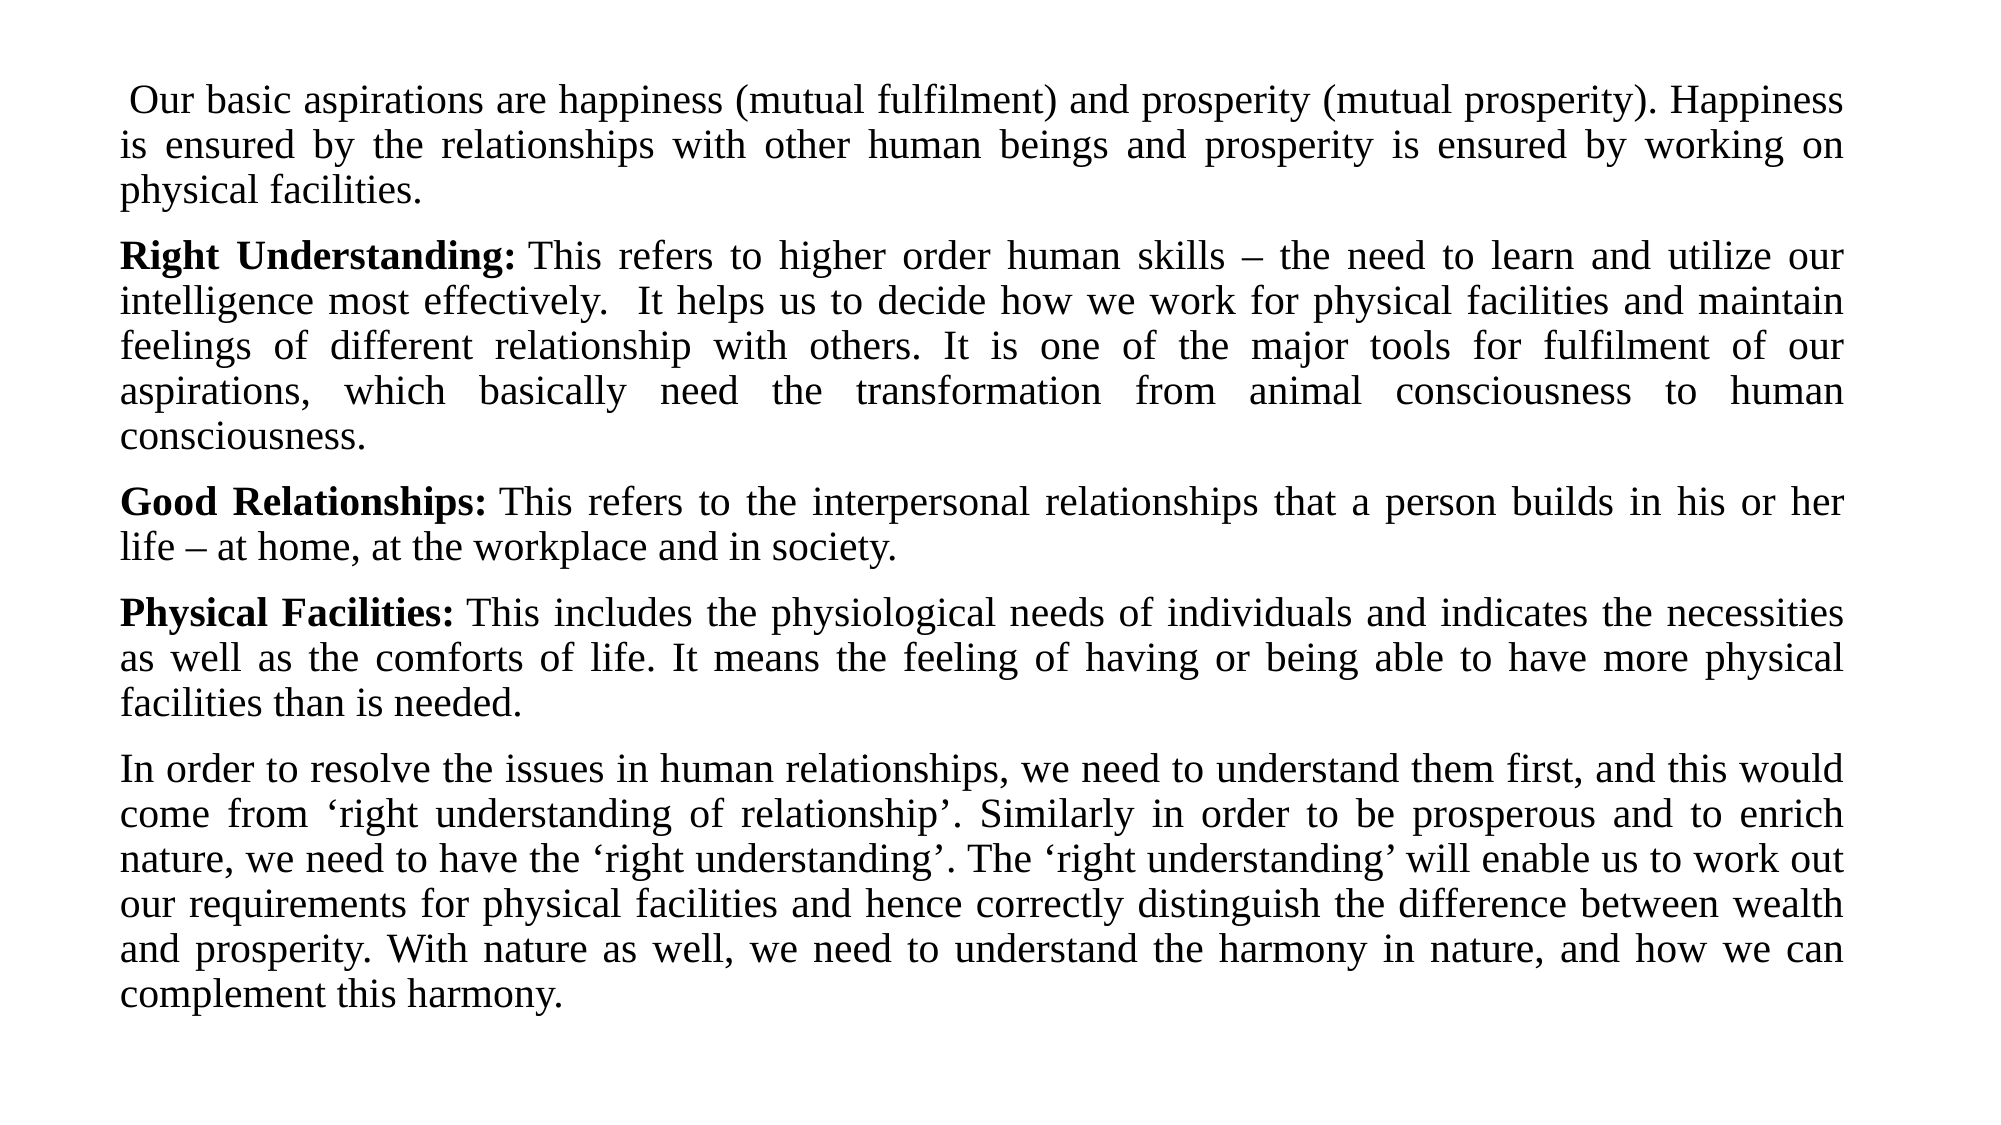

Our basic aspirations are happiness (mutual fulfilment) and prosperity (mutual prosperity). Happiness is ensured by the relationships with other human beings and prosperity is ensured by working on physical facilities.
Right Understanding: This refers to higher order human skills – the need to learn and utilize our intelligence most effectively.  It helps us to decide how we work for physical facilities and maintain feelings of different relationship with others. It is one of the major tools for fulfilment of our aspirations, which basically need the transformation from animal consciousness to human consciousness.
Good Relationships: This refers to the interpersonal relationships that a person builds in his or her life – at home, at the workplace and in society.
Physical Facilities: This includes the physiological needs of individuals and indicates the necessities as well as the comforts of life. It means the feeling of having or being able to have more physical facilities than is needed.
In order to resolve the issues in human relationships, we need to understand them first, and this would come from ‘right understanding of relationship’. Similarly in order to be prosperous and to enrich nature, we need to have the ‘right understanding’. The ‘right understanding’ will enable us to work out our requirements for physical facilities and hence correctly distinguish the difference between wealth and prosperity. With nature as well, we need to understand the harmony in nature, and how we can complement this harmony.